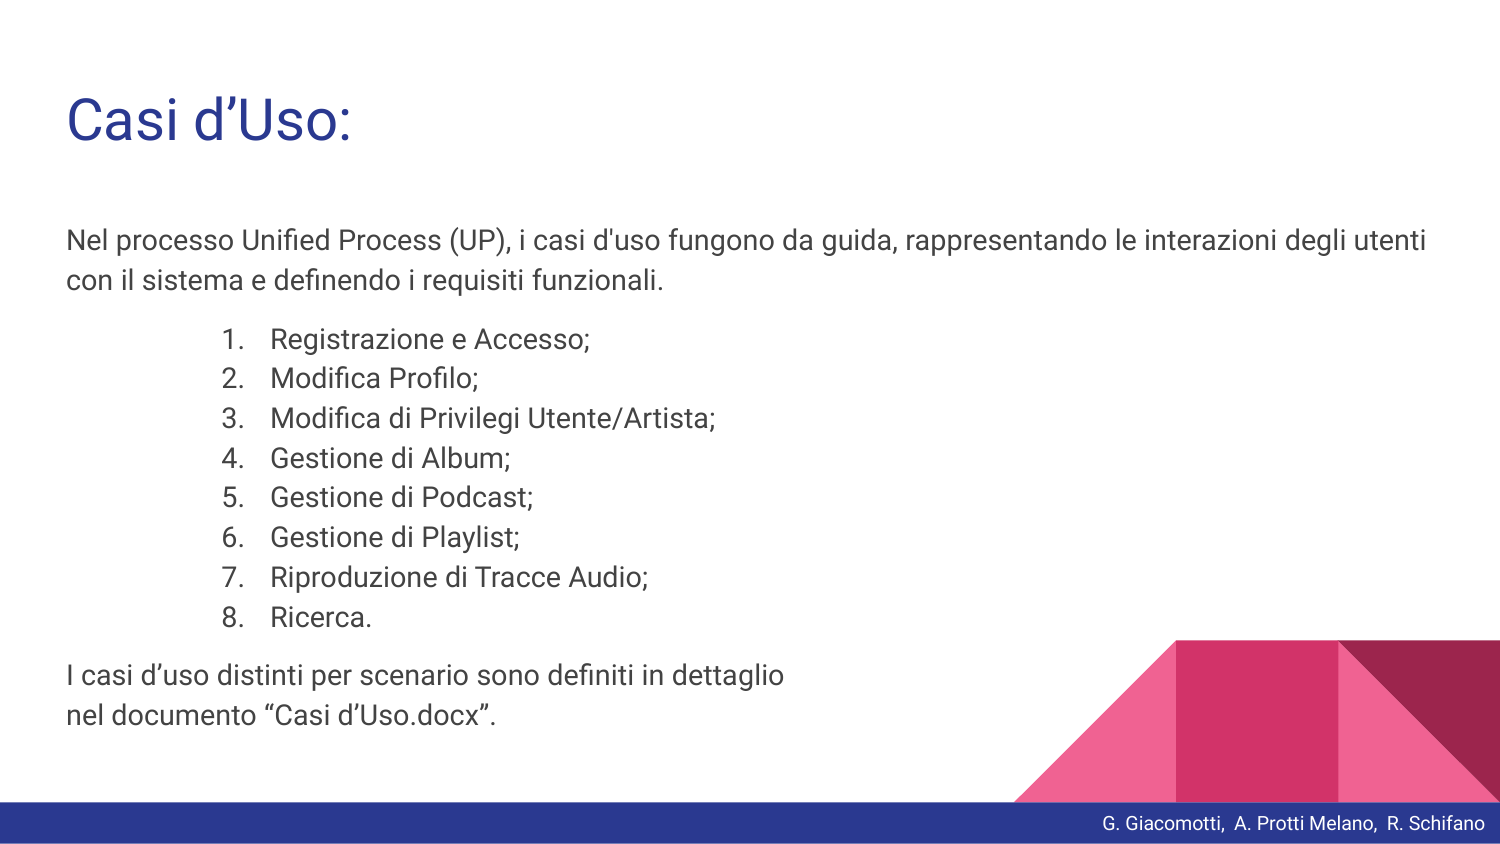

# Casi d’Uso:
Nel processo Unified Process (UP), i casi d'uso fungono da guida, rappresentando le interazioni degli utenti con il sistema e definendo i requisiti funzionali.
Registrazione e Accesso;
Modifica Profilo;
Modifica di Privilegi Utente/Artista;
Gestione di Album;
Gestione di Podcast;
Gestione di Playlist;
Riproduzione di Tracce Audio;
Ricerca.
I casi d’uso distinti per scenario sono definiti in dettaglio
nel documento “Casi d’Uso.docx”.
G. Giacomotti,  A. Protti Melano,  R. Schifano